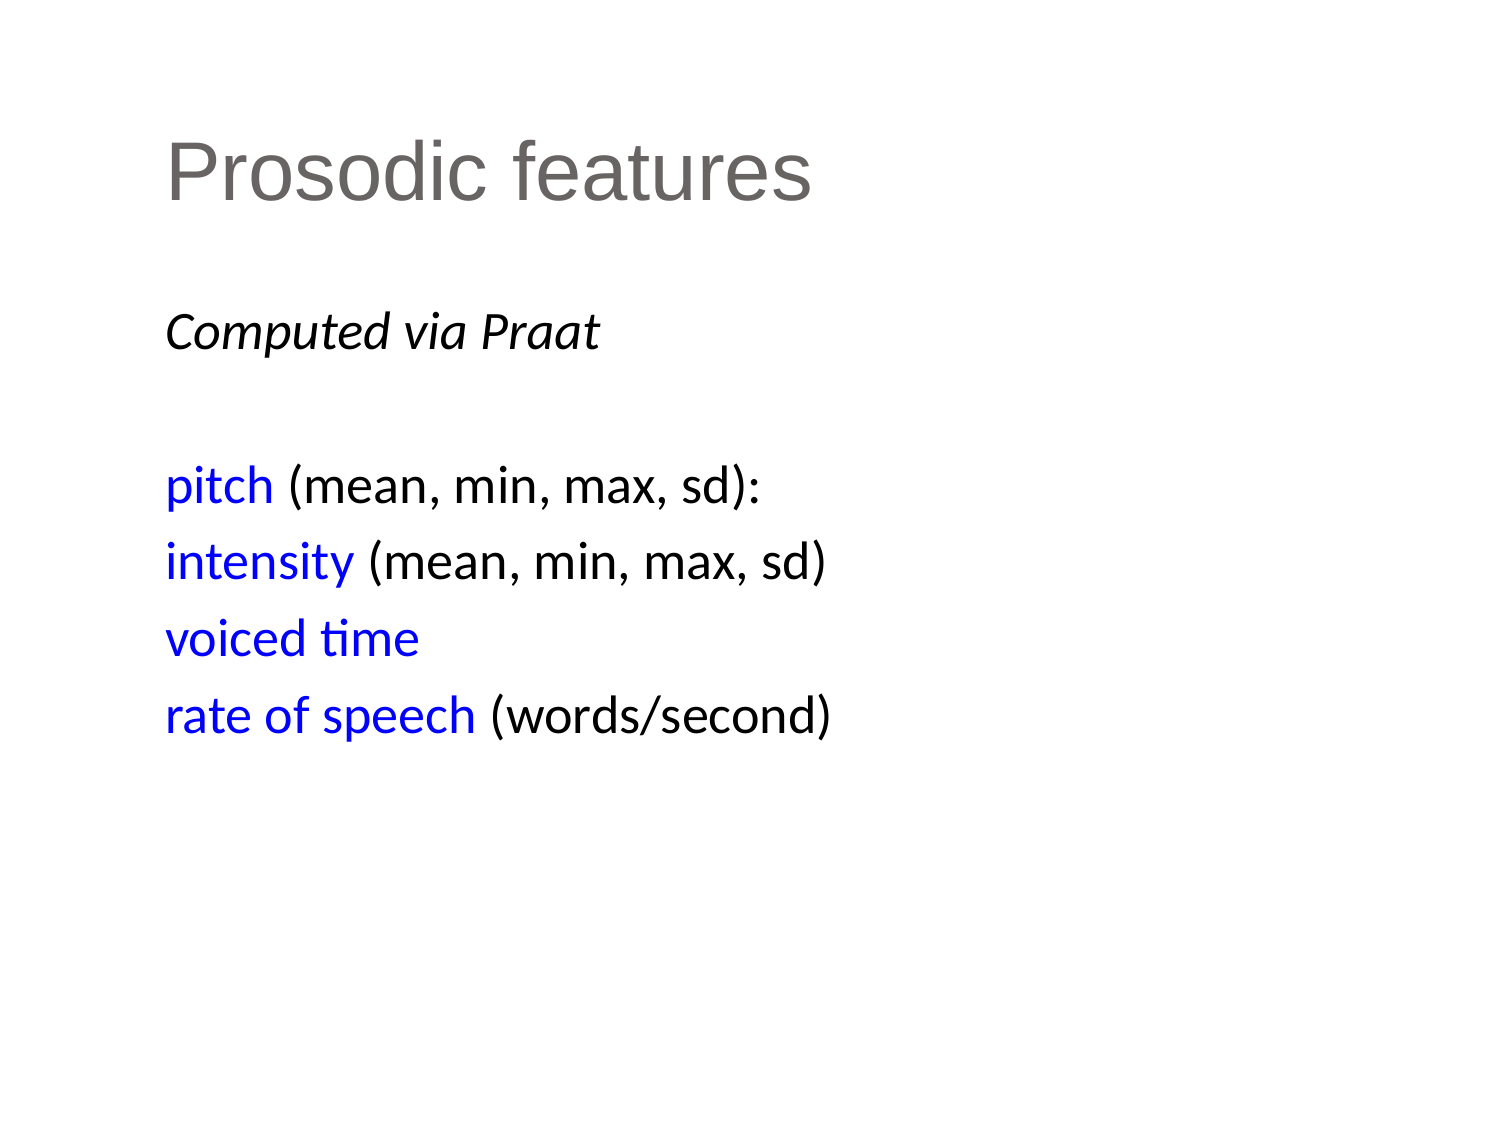

# Prosodic features
Computed via Praat

pitch (mean, min, max, sd):
intensity (mean, min, max, sd)
voiced time
rate of speech (words/second)